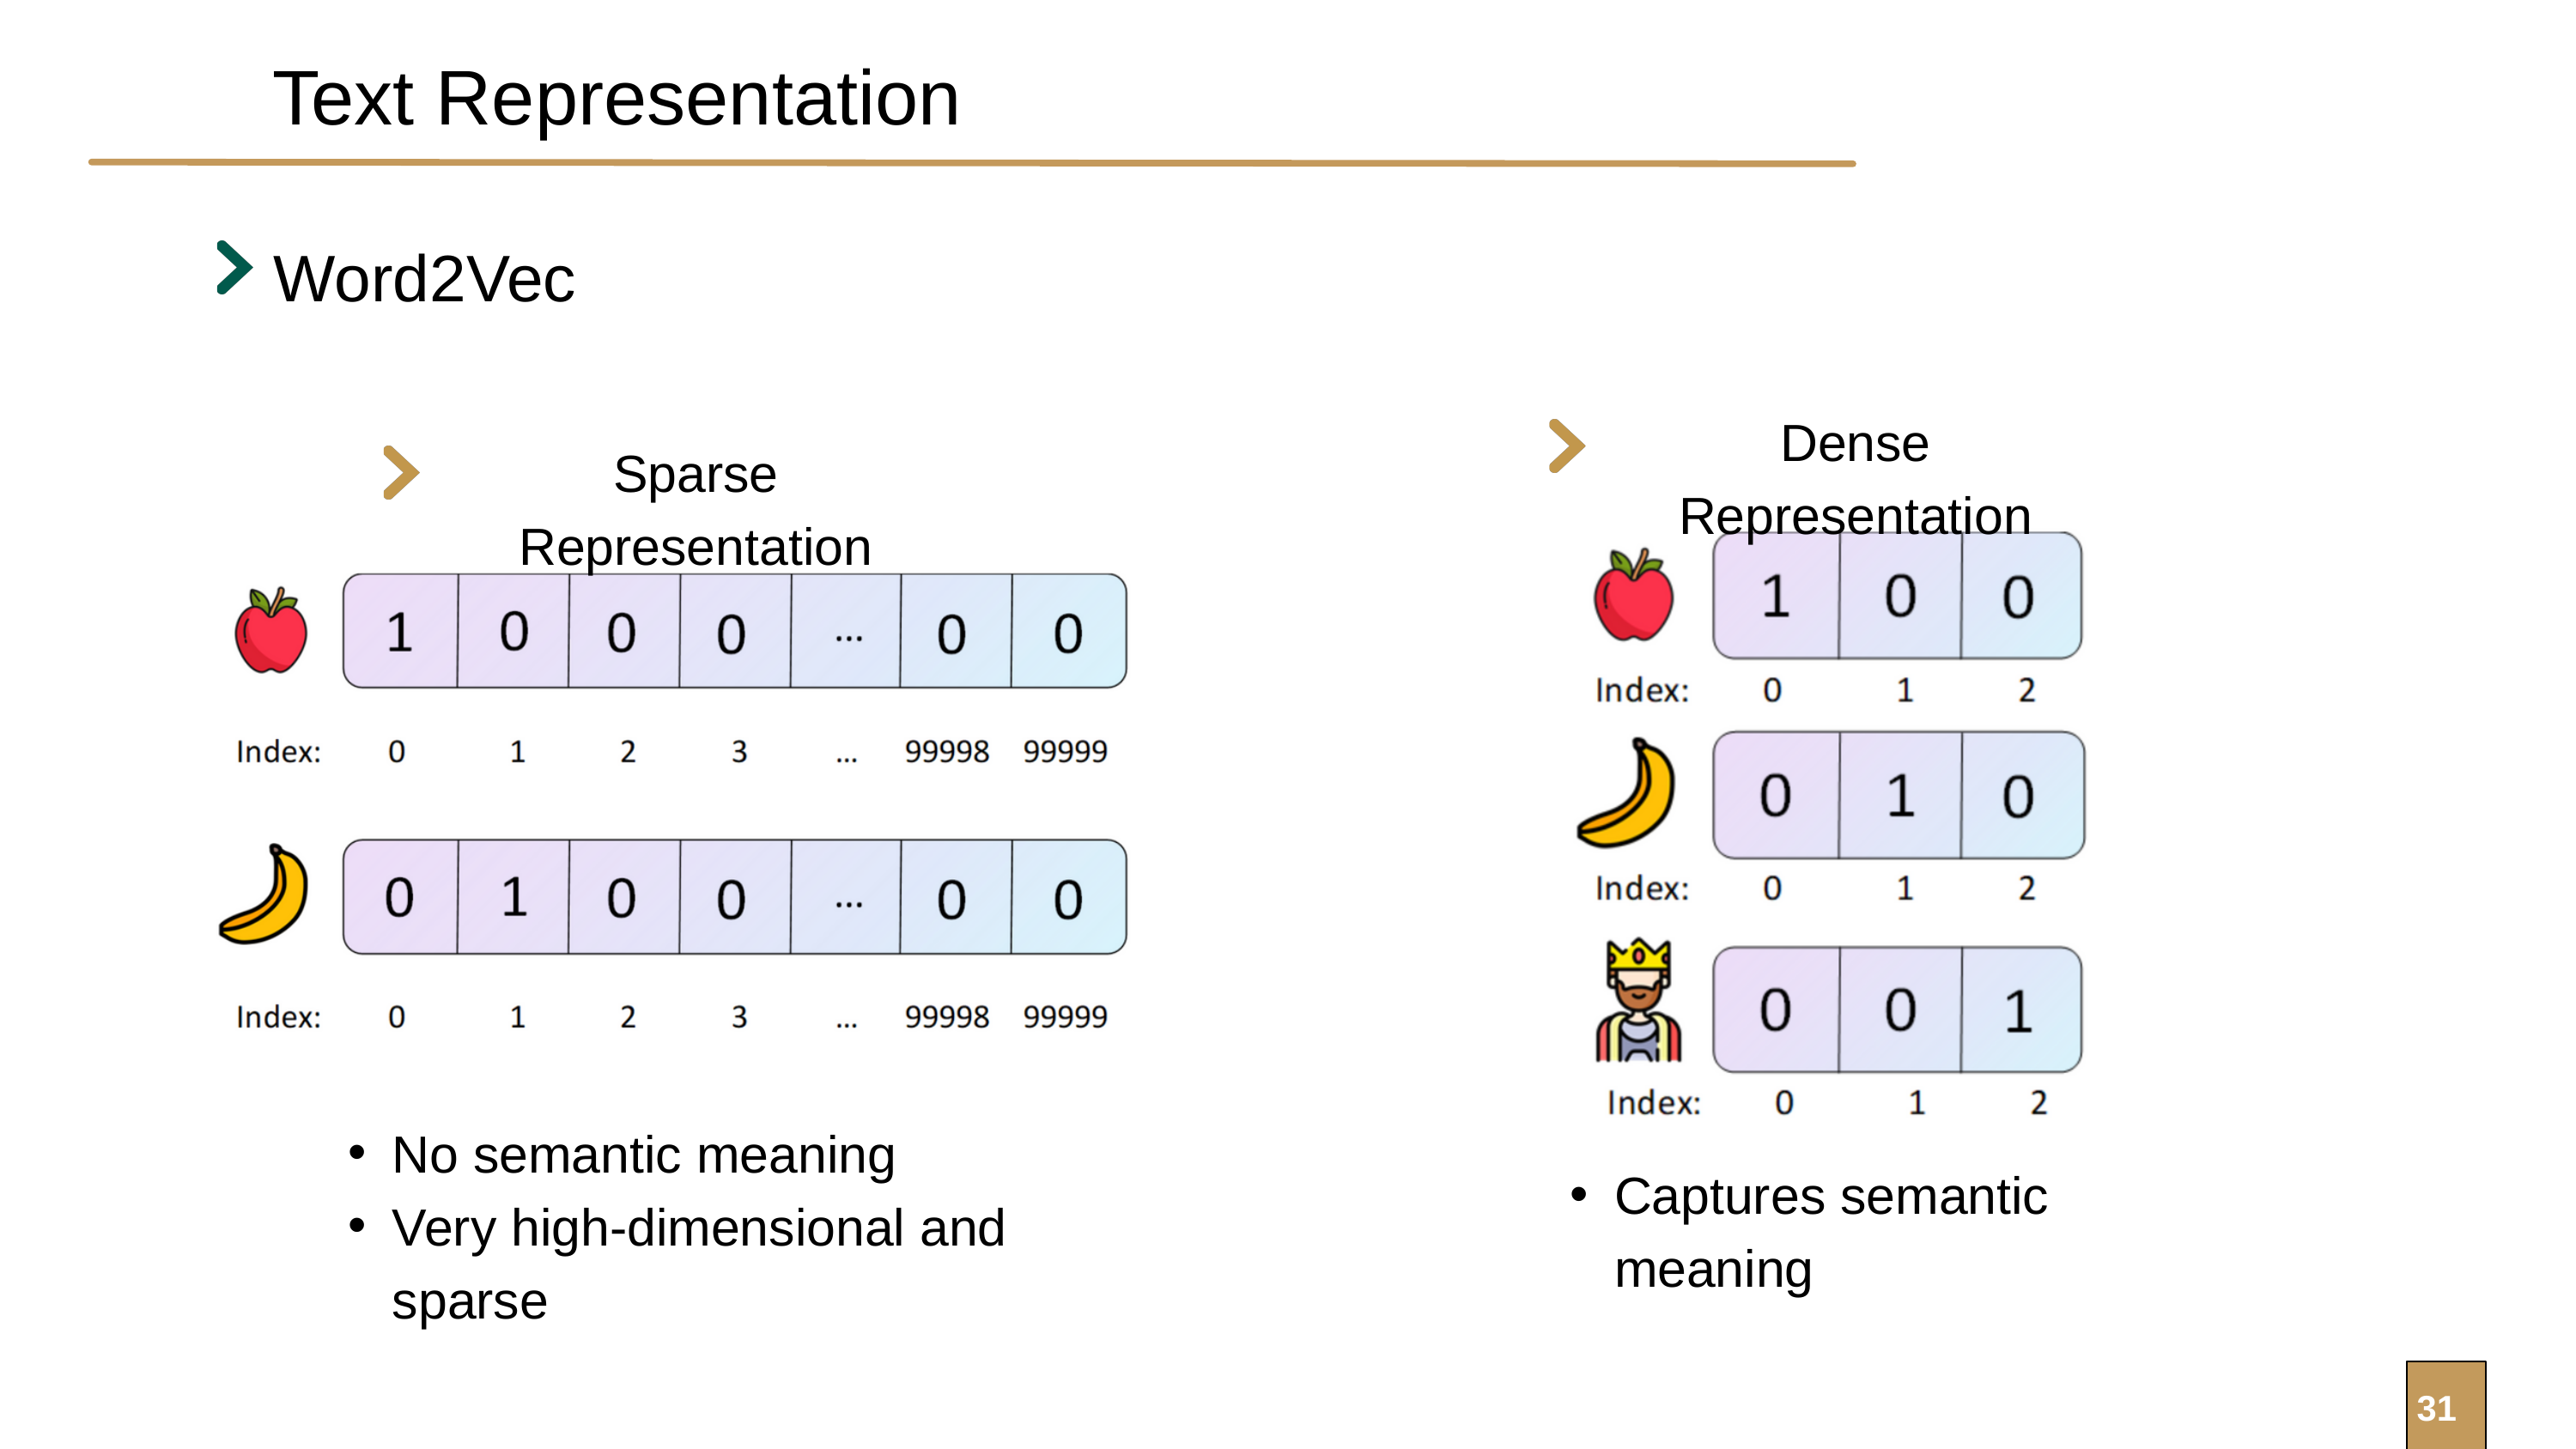

Text Representation

Word2Vec

Dense Representation

Sparse Representation

No semantic meaning
Very high-dimensional and sparse

Captures semantic meaning

31